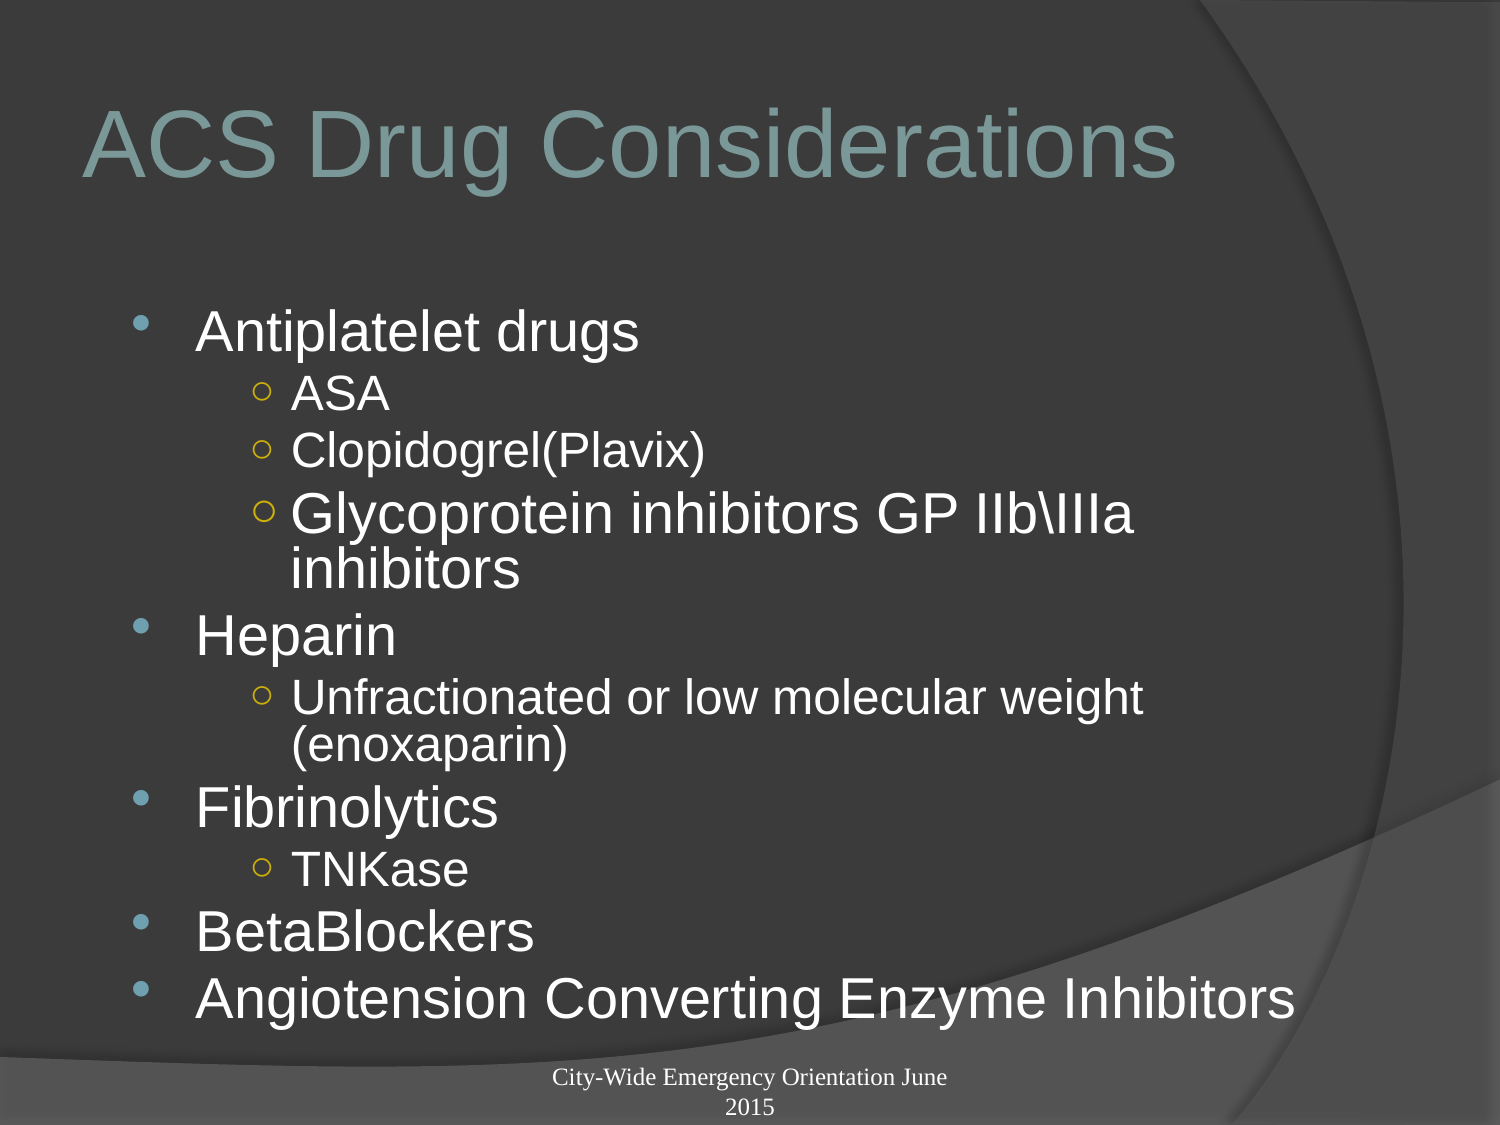

# ACS Drug Considerations
Antiplatelet drugs
ASA
Clopidogrel(Plavix)
Glycoprotein inhibitors GP IIb\IIIa inhibitors
Heparin
Unfractionated or low molecular weight (enoxaparin)
Fibrinolytics
TNKase
BetaBlockers
Angiotension Converting Enzyme Inhibitors
City-Wide Emergency Orientation June 2015